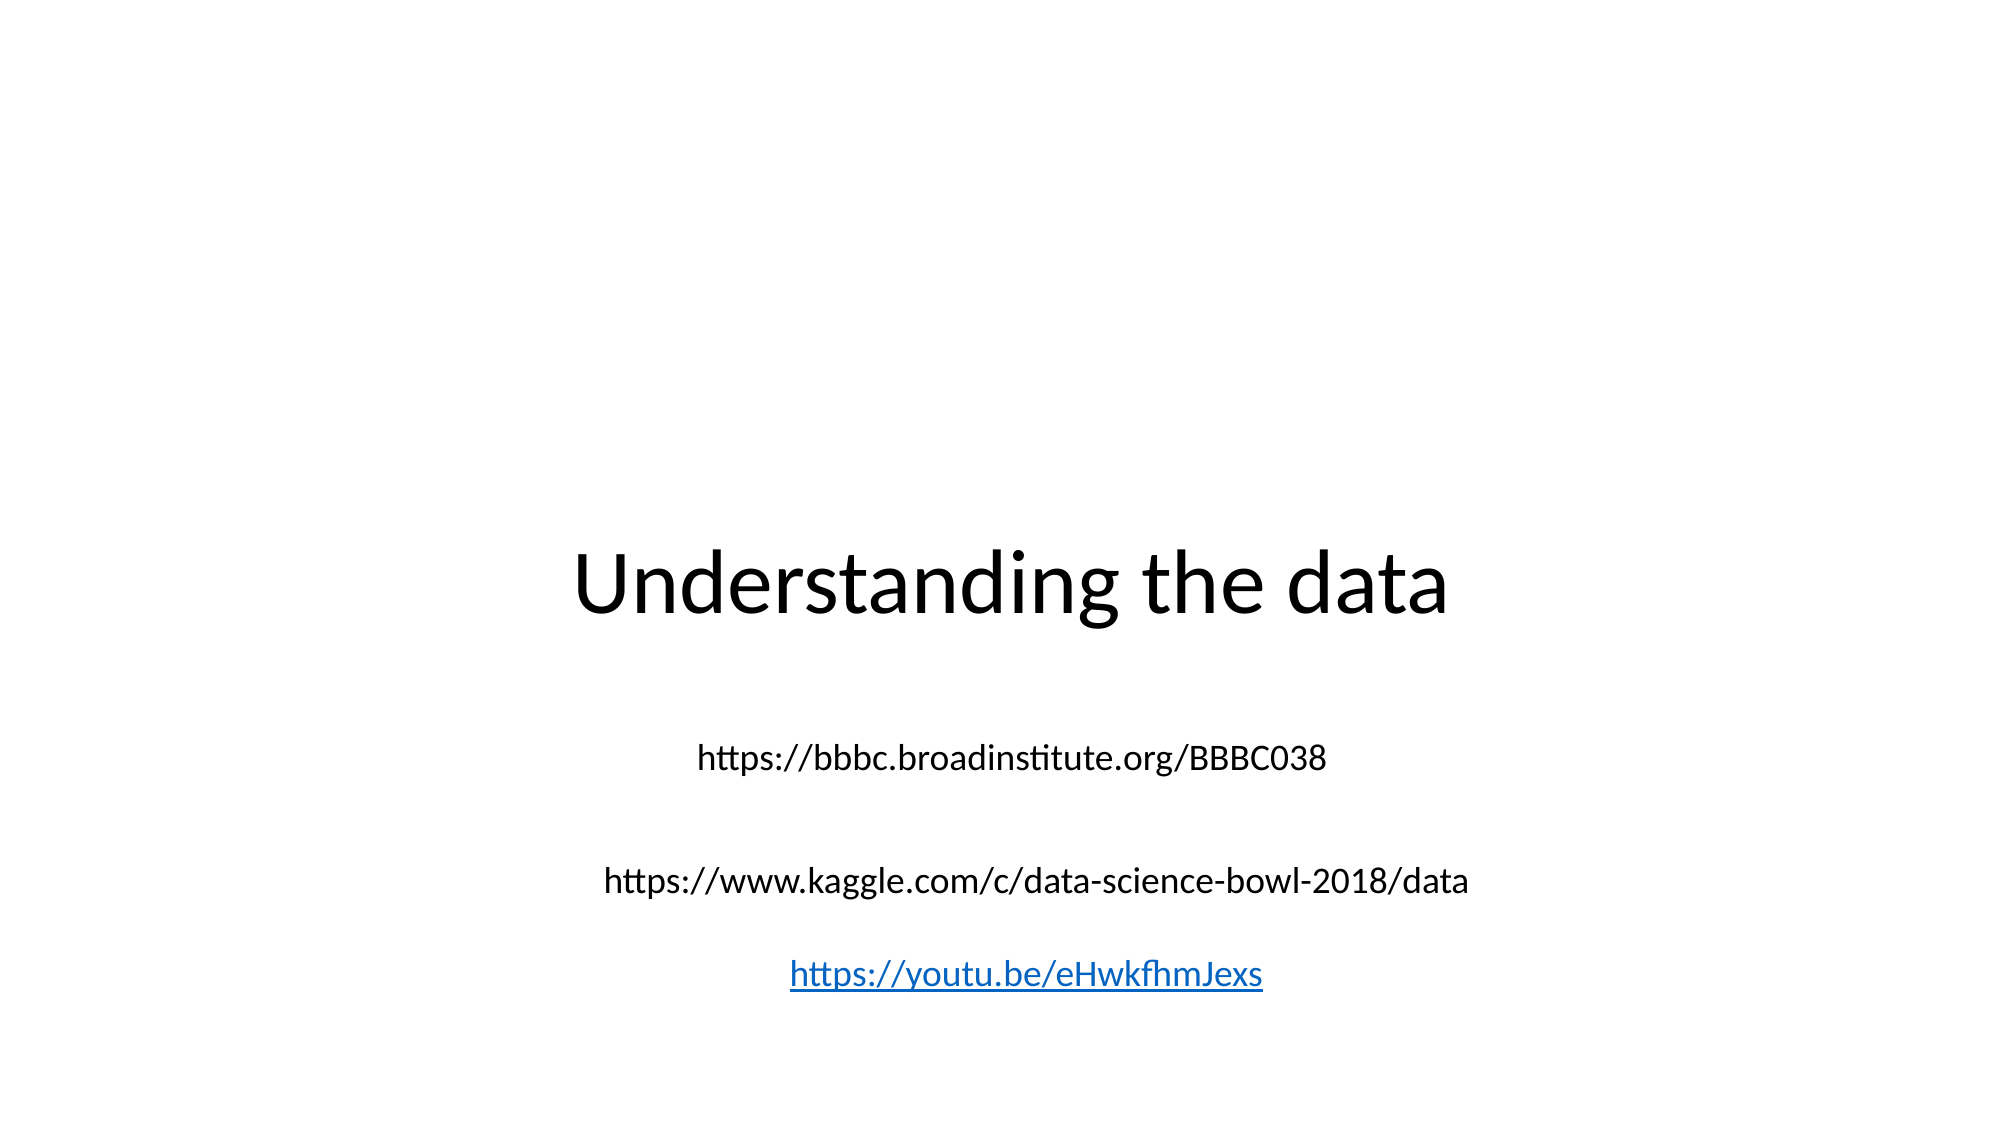

# Understanding the data
https://bbbc.broadinstitute.org/BBBC038
https://www.kaggle.com/c/data-science-bowl-2018/data
https://youtu.be/eHwkfhmJexs